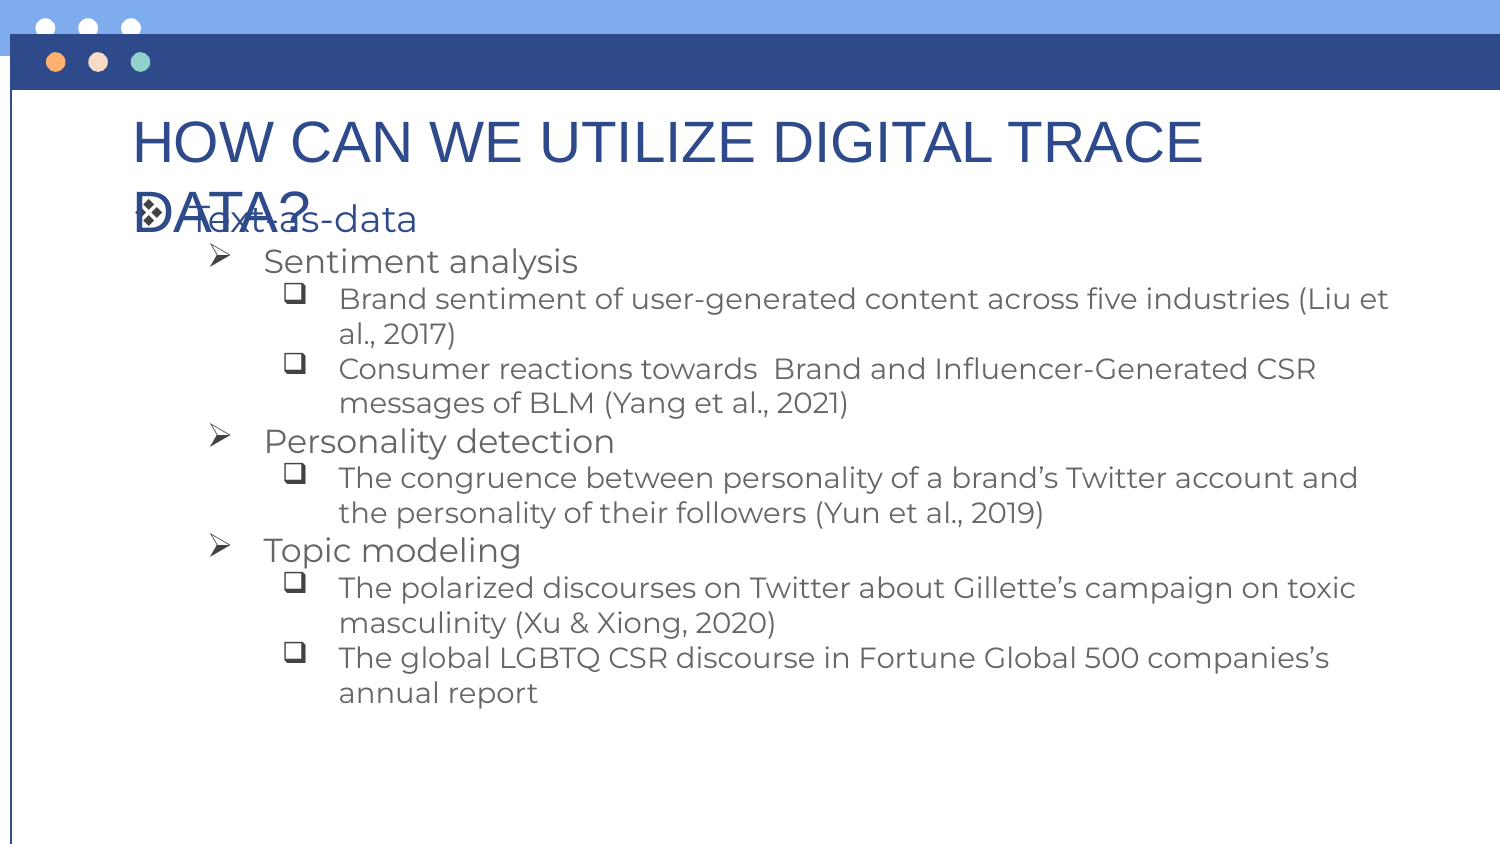

# HOW CAN WE UTILIZE DIGITAL TRACE DATA?
Text-as-data
Sentiment analysis
Brand sentiment of user-generated content across five industries (Liu et al., 2017)
Consumer reactions towards  Brand and Influencer-Generated CSR messages of BLM (Yang et al., 2021)
Personality detection
The congruence between personality of a brand’s Twitter account and the personality of their followers (Yun et al., 2019)
Topic modeling
The polarized discourses on Twitter about Gillette’s campaign on toxic masculinity (Xu & Xiong, 2020)
The global LGBTQ CSR discourse in Fortune Global 500 companies’s annual report